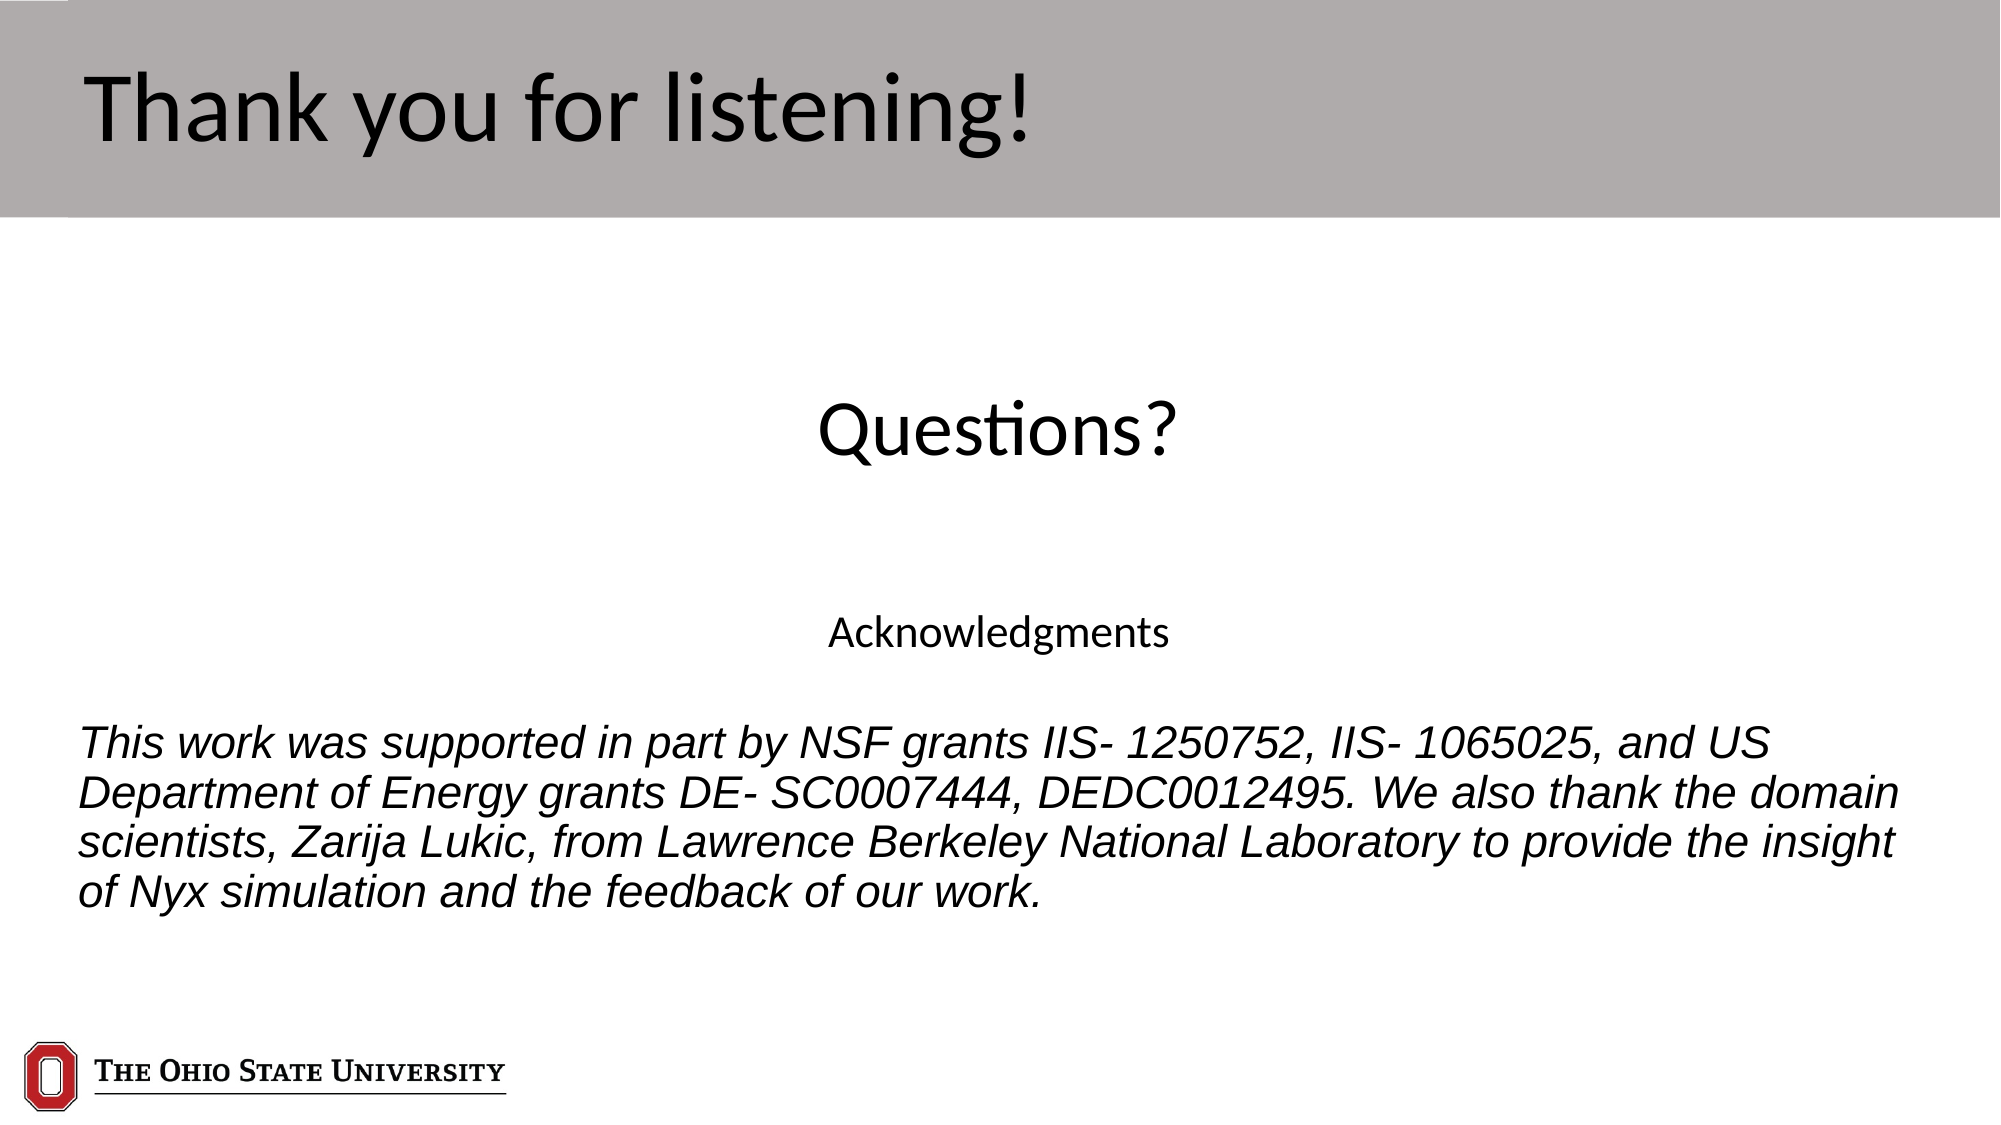

# Thank you for listening!

Questions?
Acknowledgments

This work was supported in part by NSF grants IIS- 1250752, IIS- 1065025, and US Department of Energy grants DE- SC0007444, DEDC0012495. We also thank the domain scientists, Zarija Lukic, from Lawrence Berkeley National Laboratory to provide the insight of Nyx simulation and the feedback of our work.